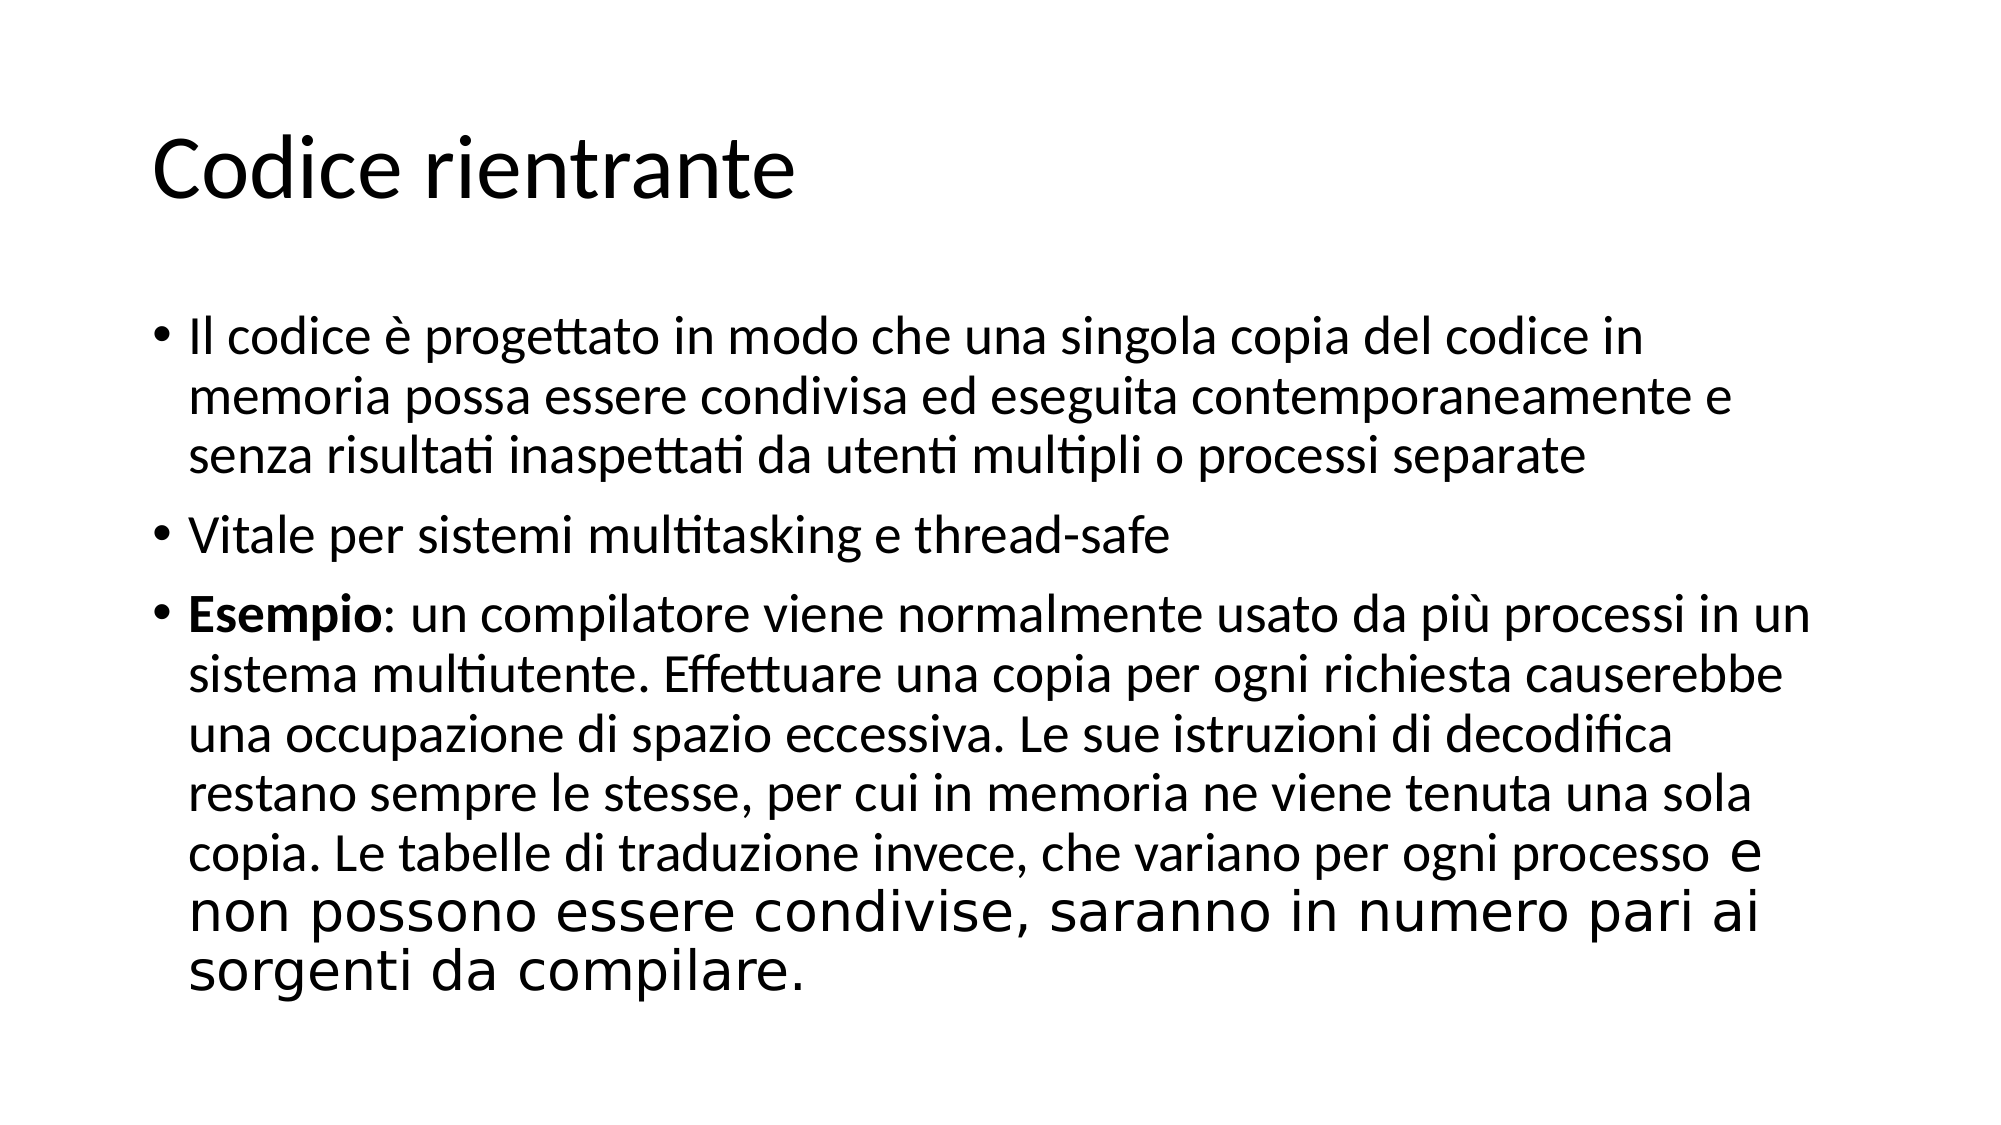

# Codice rientrante
Il codice è progettato in modo che una singola copia del codice in memoria possa essere condivisa ed eseguita contemporaneamente e senza risultati inaspettati da utenti multipli o processi separate
Vitale per sistemi multitasking e thread-safe
Esempio: un compilatore viene normalmente usato da più processi in un sistema multiutente. Effettuare una copia per ogni richiesta causerebbe una occupazione di spazio eccessiva. Le sue istruzioni di decodifica restano sempre le stesse, per cui in memoria ne viene tenuta una sola copia. Le tabelle di traduzione invece, che variano per ogni processo e non possono essere condivise, saranno in numero pari ai sorgenti da compilare.